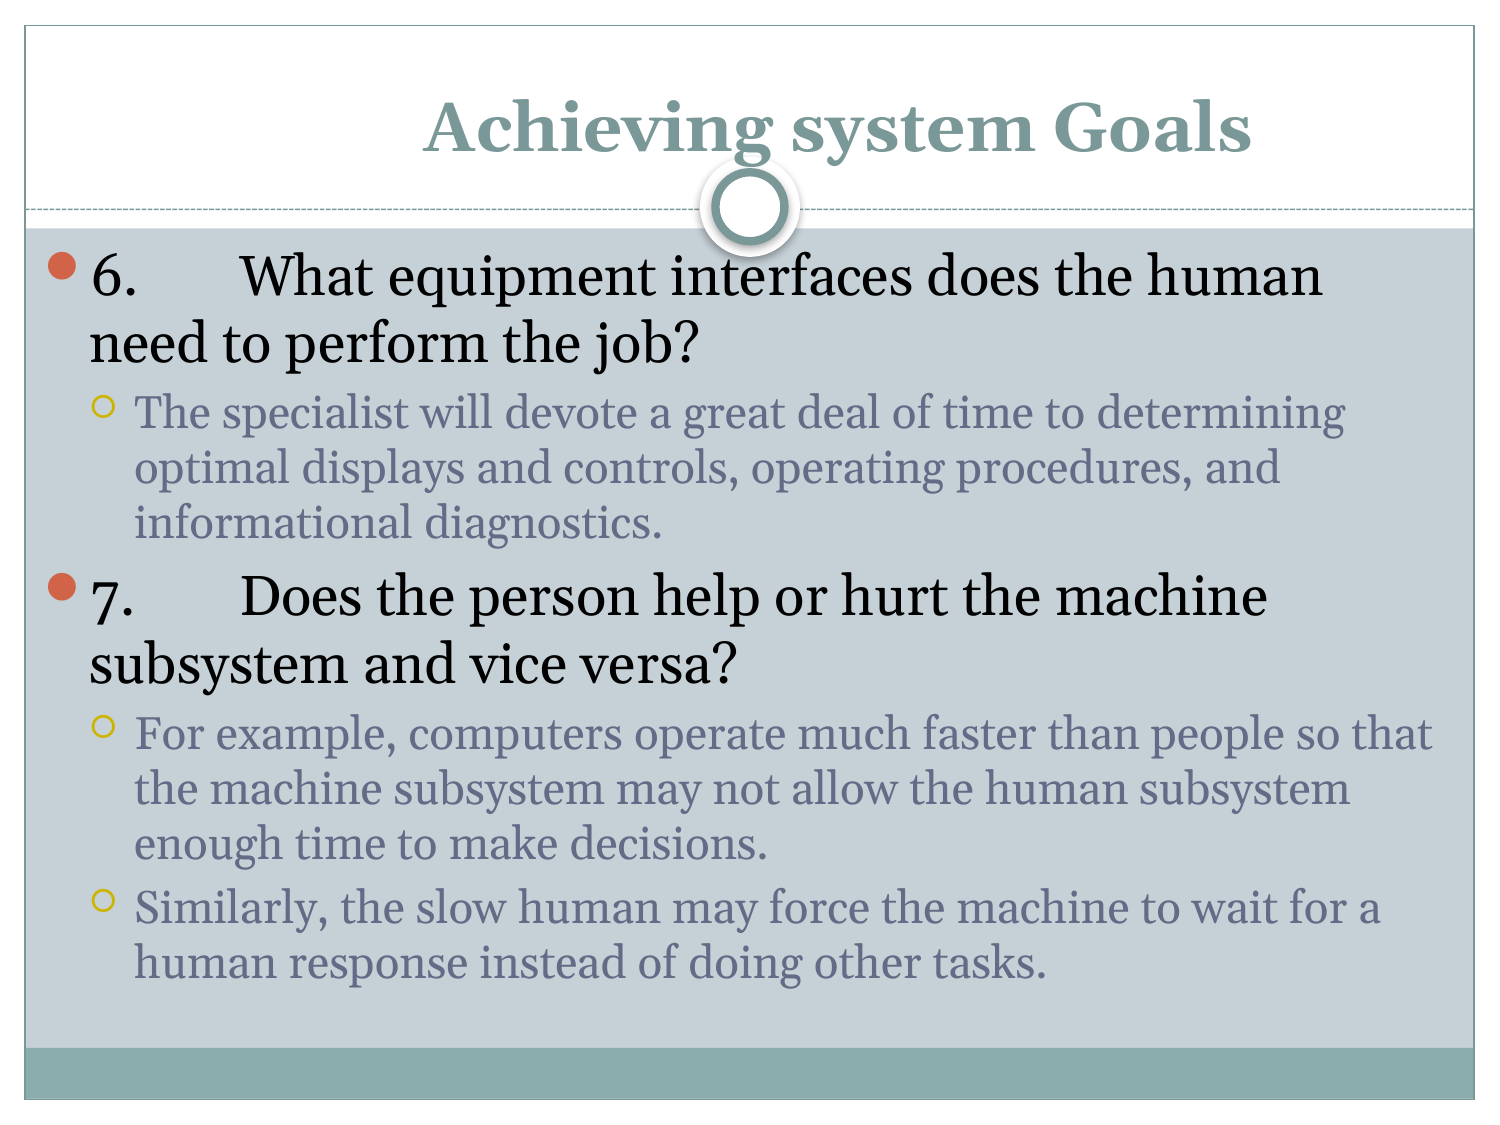

# Achieving system Goals
6.	What equipment interfaces does the human need to perform the job?
The specialist will devote a great deal of time to determining optimal displays and controls, operating procedures, and informational diagnostics.
7.	Does the person help or hurt the machine subsystem and vice versa?
For example, computers operate much faster than people so that the machine subsystem may not allow the human subsystem enough time to make decisions.
Similarly, the slow human may force the machine to wait for a human response instead of doing other tasks.